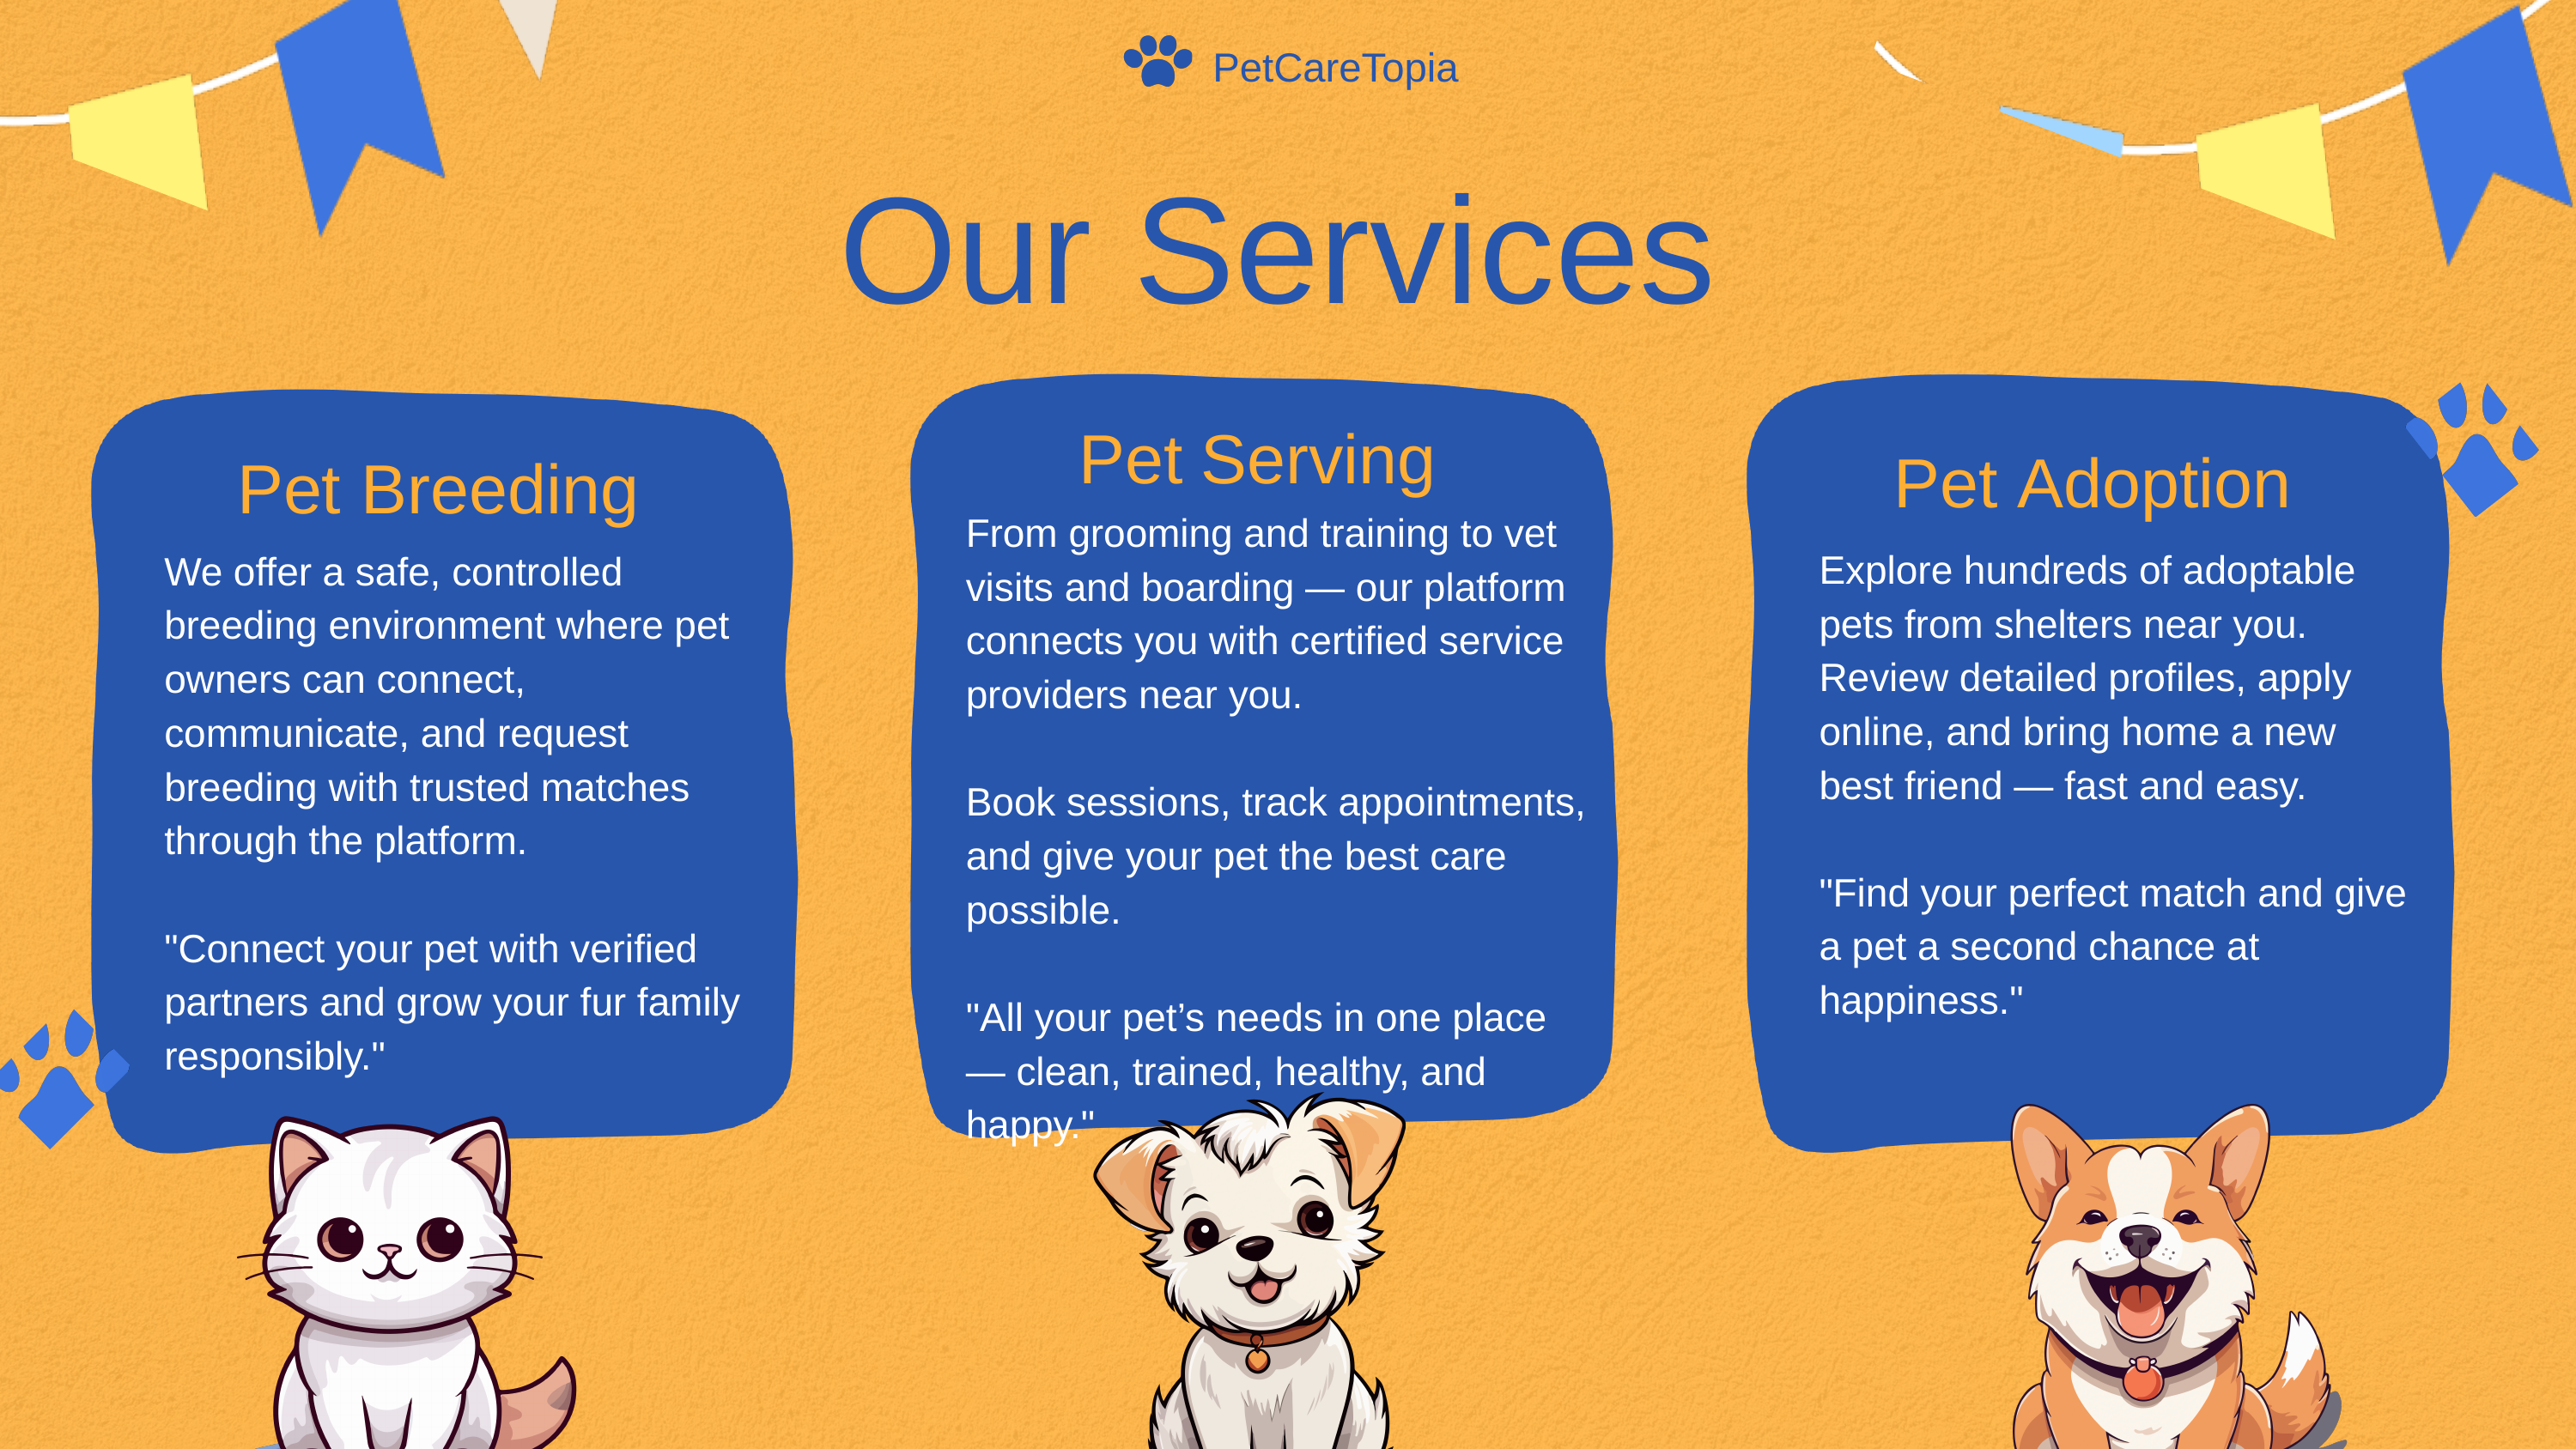

PetCareTopia
Our Services

Pet Serving
Pet Adoption
Pet Breeding
From grooming and training to vet visits and boarding — our platform connects you with certified service providers near you.

Book sessions, track appointments, and give your pet the best care possible.

"All your pet’s needs in one place — clean, trained, healthy, and happy."
Explore hundreds of adoptable pets from shelters near you. Review detailed profiles, apply online, and bring home a new best friend — fast and easy.

"Find your perfect match and give a pet a second chance at happiness."
We offer a safe, controlled breeding environment where pet owners can connect, communicate, and request breeding with trusted matches through the platform.

"Connect your pet with verified partners and grow your fur family responsibly."